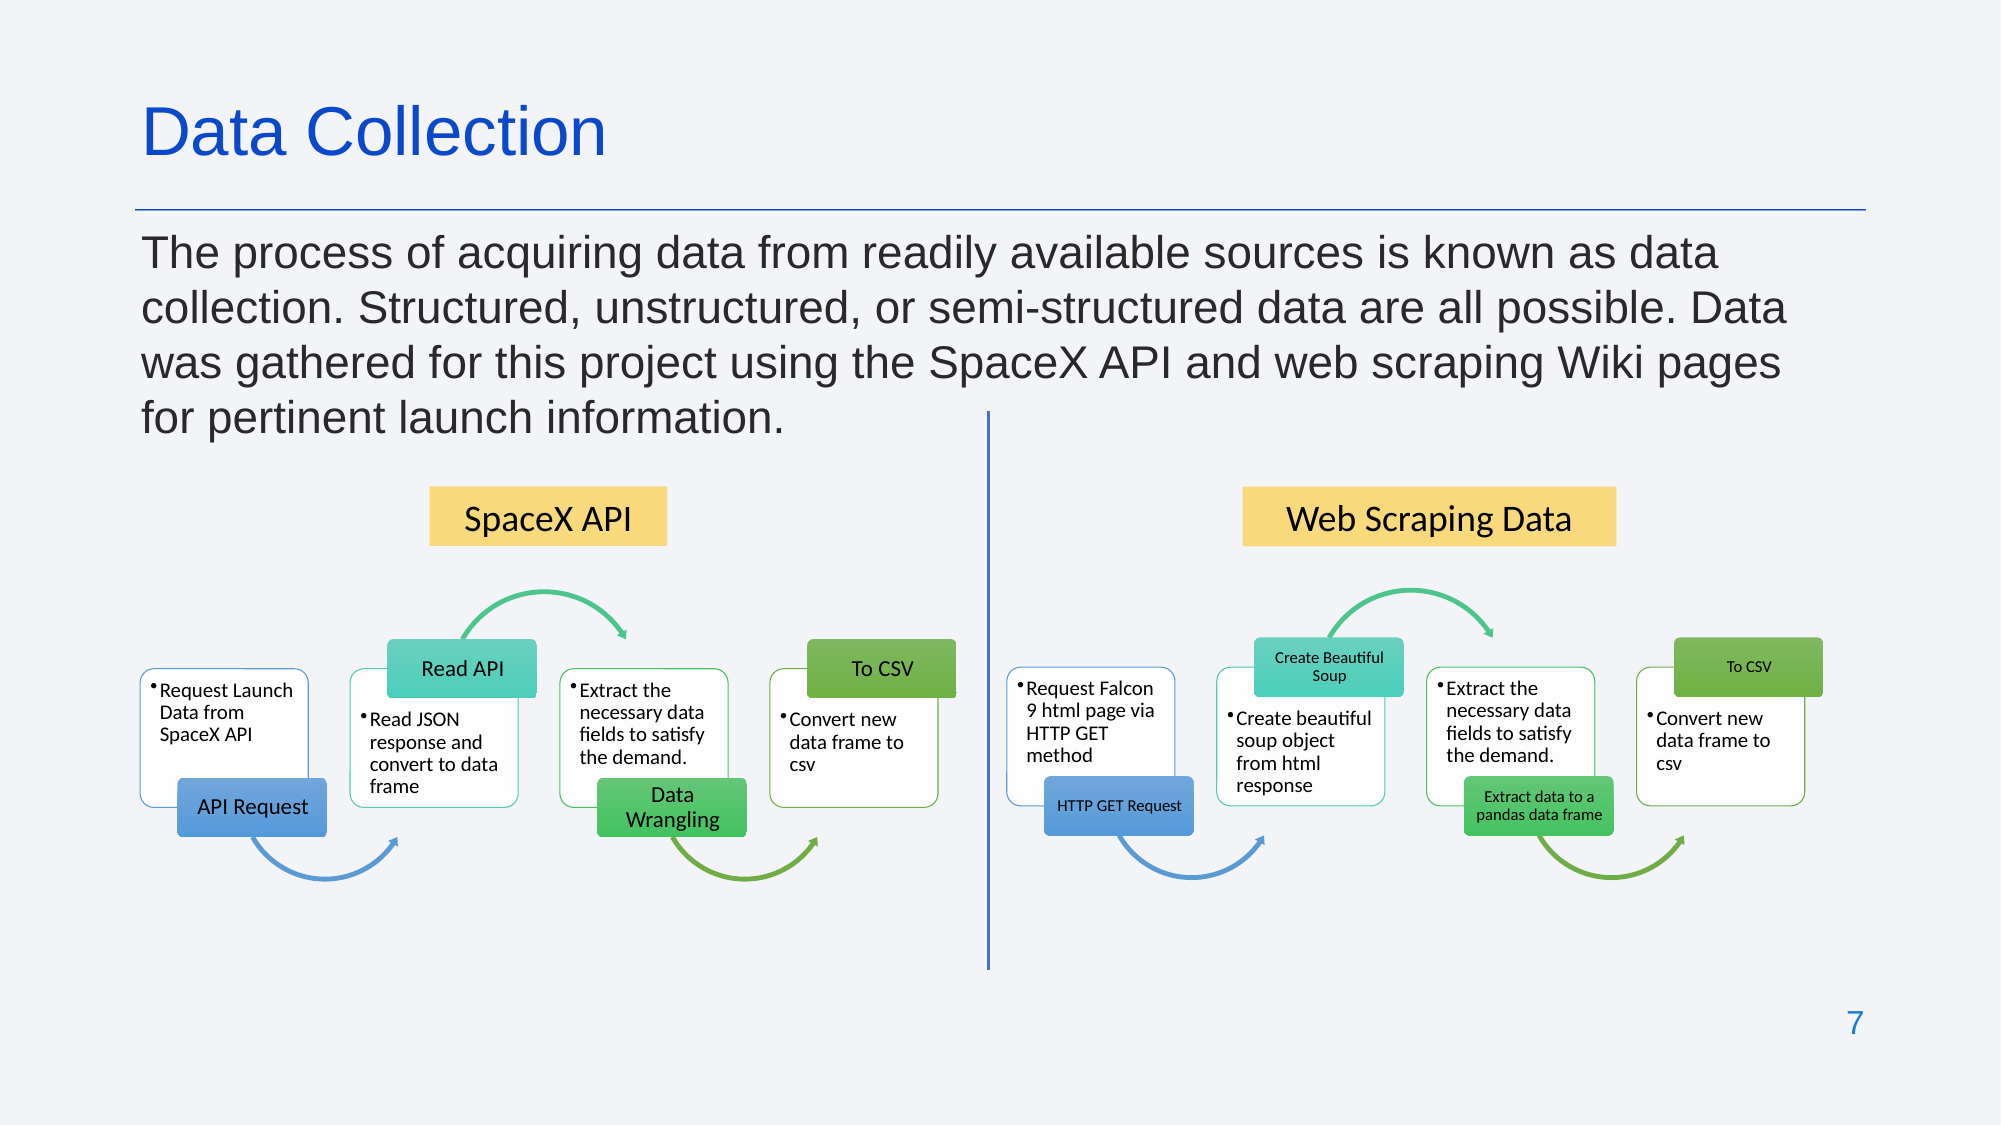

Data Collection
The process of acquiring data from readily available sources is known as data collection. Structured, unstructured, or semi-structured data are all possible. Data was gathered for this project using the SpaceX API and web scraping Wiki pages for pertinent launch information.

SpaceX API
Request Falcon 9 html page via  HTTP GET method
HTTP GET Request
Create beautiful soup object from html response
Create Beautiful Soup
Extract the necessary data fields to satisfy the demand.
Extract data to a pandas data frame
Convert new data frame to csv
To CSV
Web Scraping Data
Request Launch Data from SpaceX API
API Request
Read JSON response and convert to data frame
Read API
Extract the necessary data fields to satisfy the demand.
Data Wrangling
Convert new data frame to csv
To CSV
7